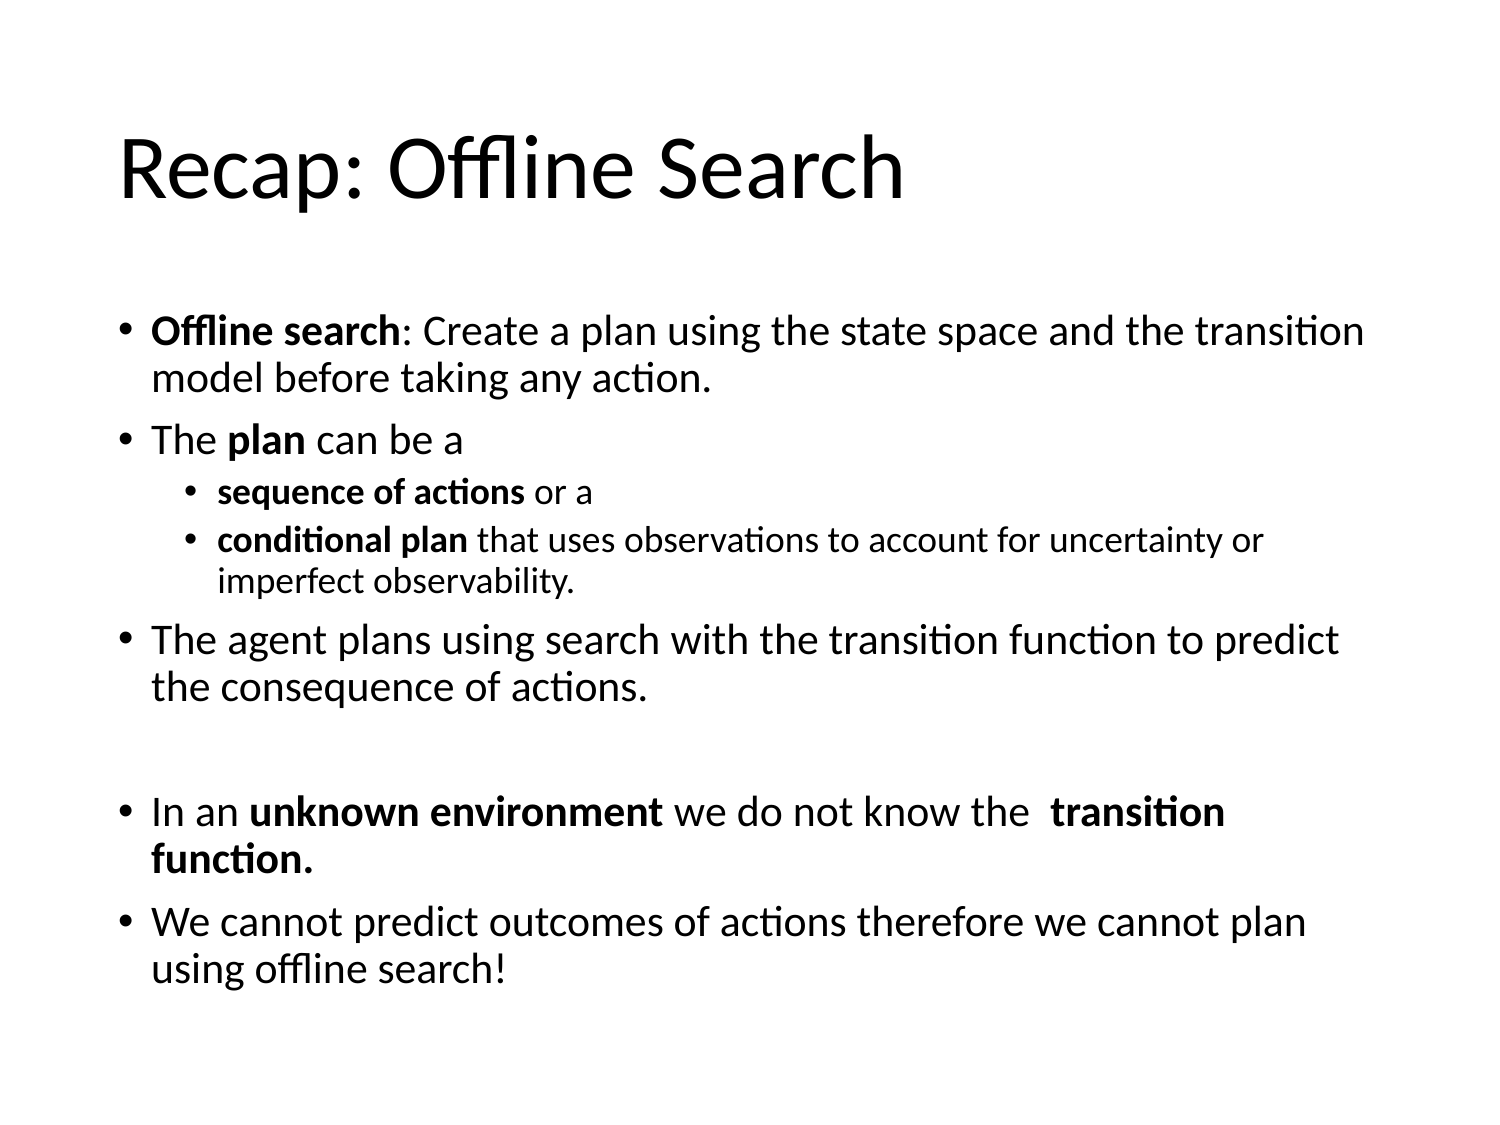

# Recap: Offline Search
Offline search: Create a plan using the state space and the transition model before taking any action.
The plan can be a
sequence of actions or a
conditional plan that uses observations to account for uncertainty or imperfect observability.
The agent plans using search with the transition function to predict the consequence of actions.

In an unknown environment we do not know the  transition function.
We cannot predict outcomes of actions therefore we cannot plan using offline search!